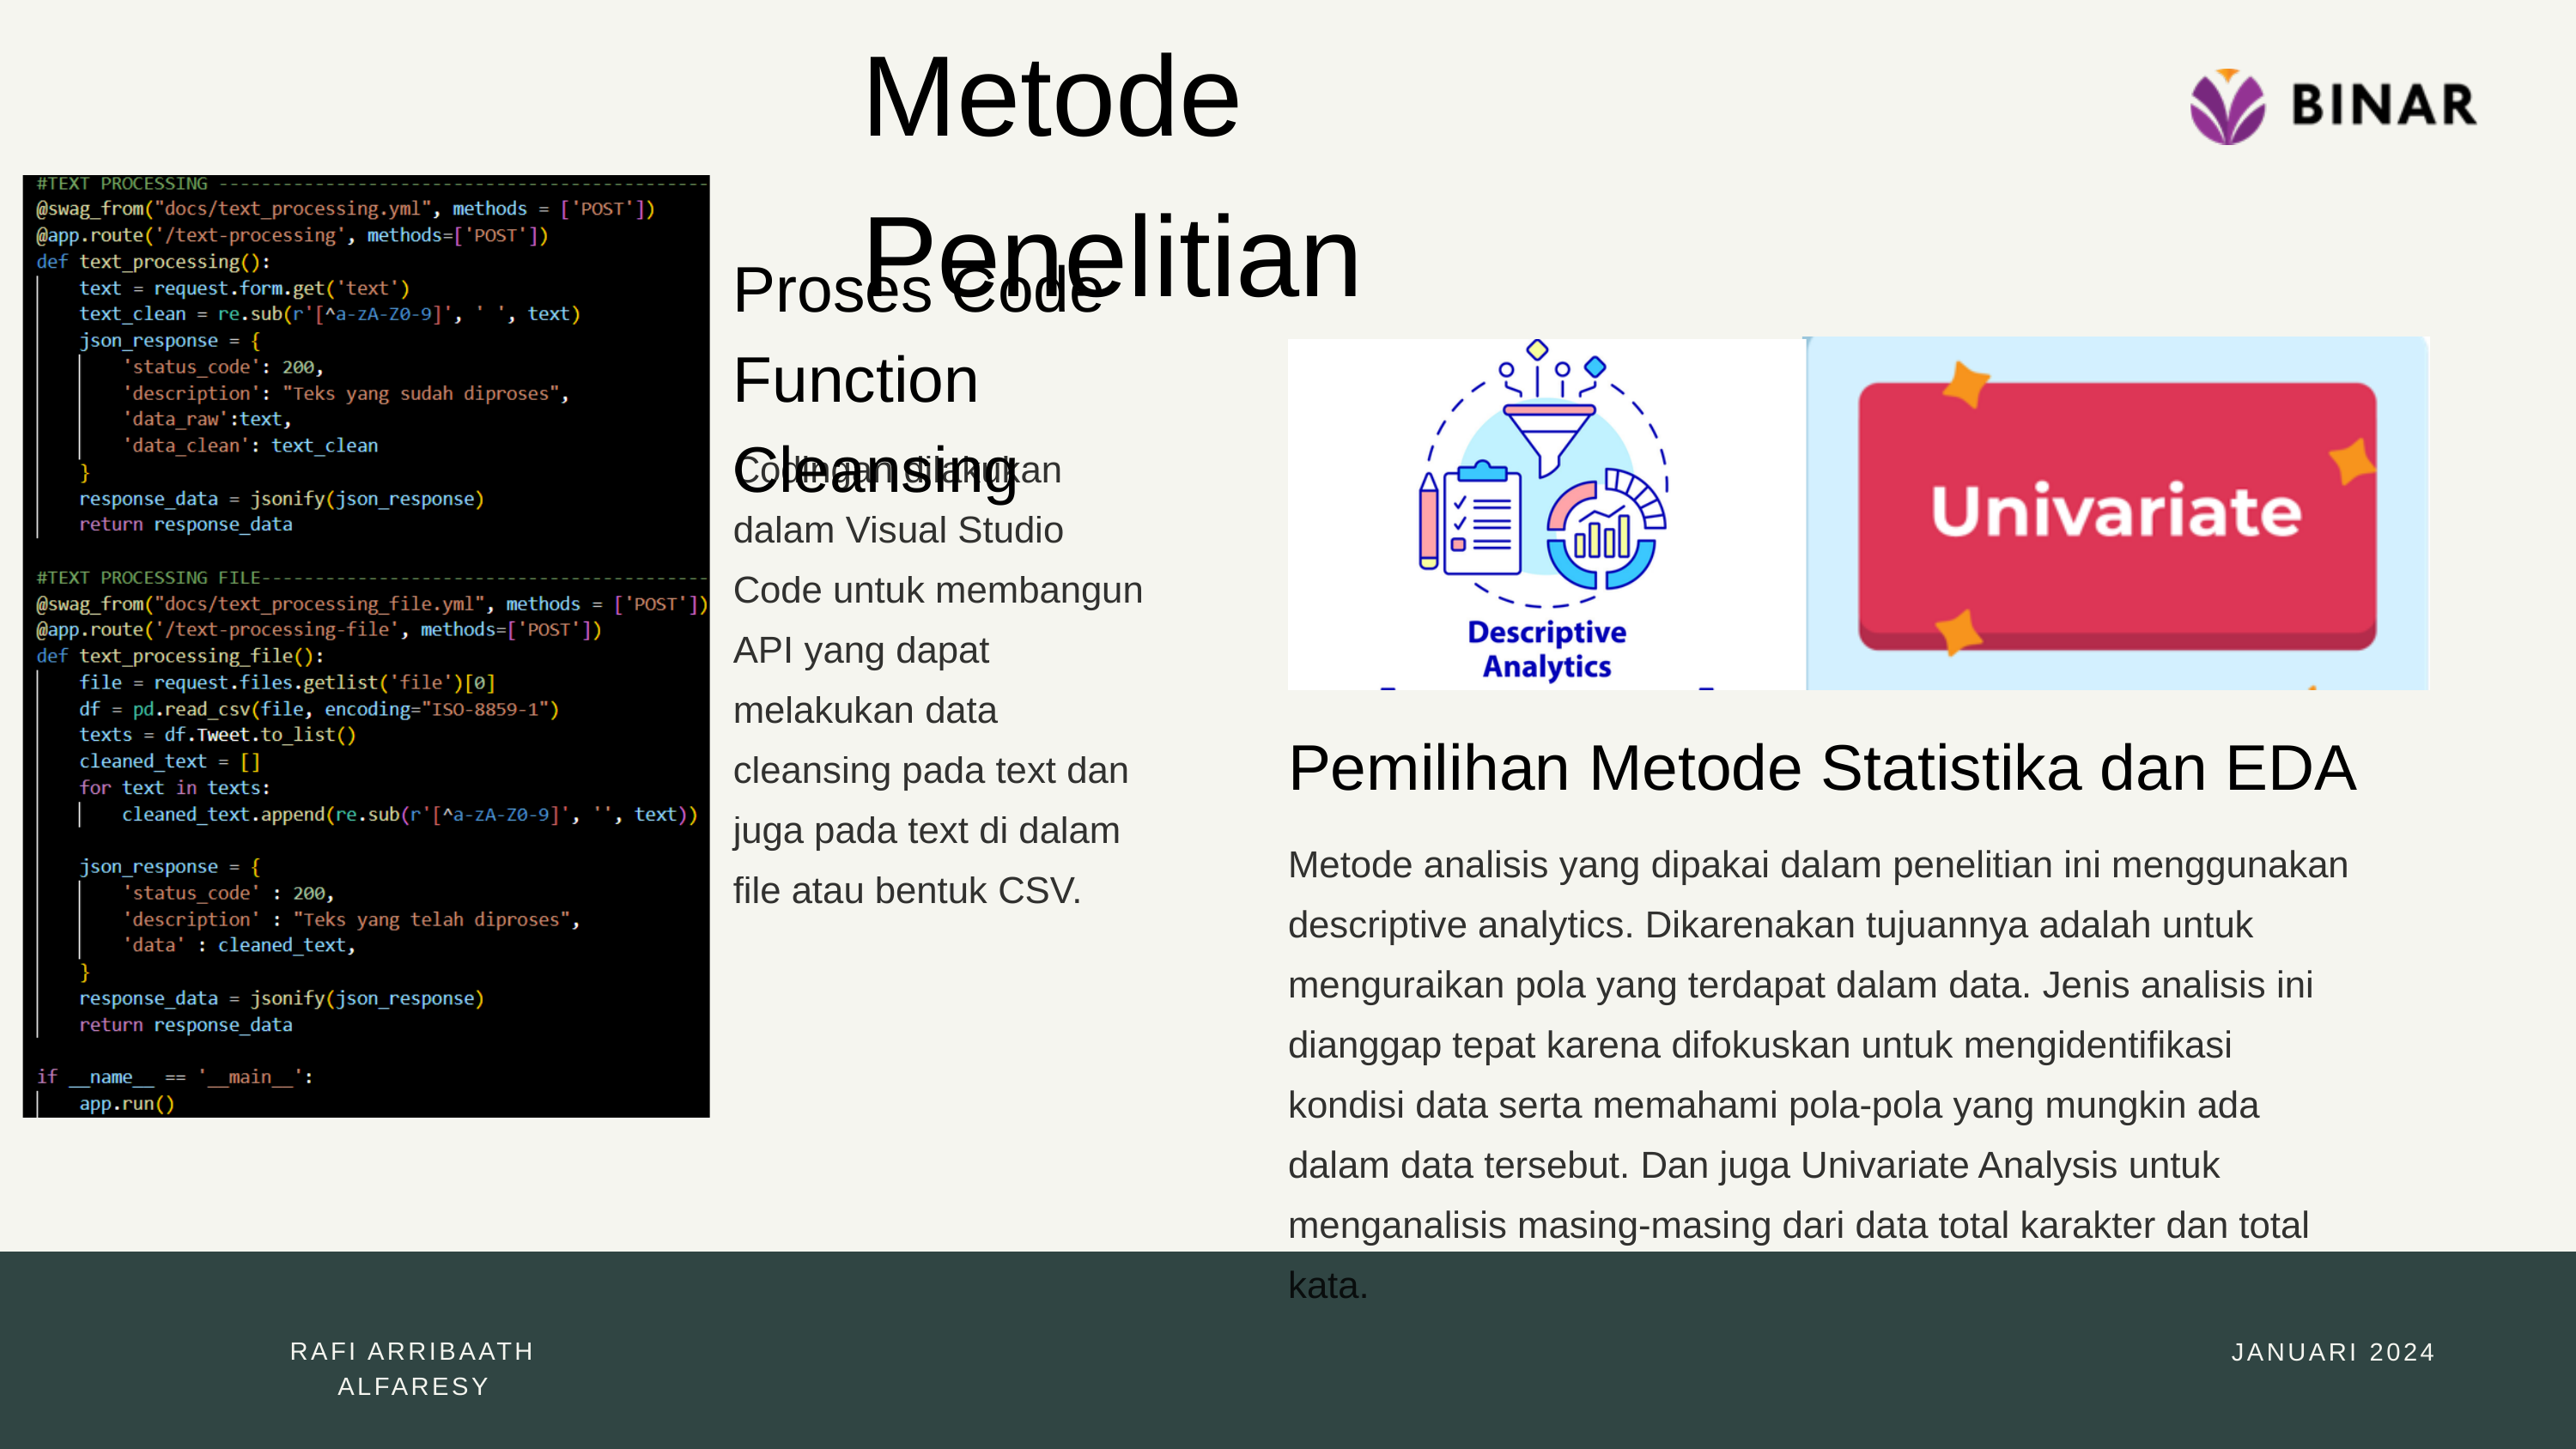

Metode Penelitian

Proses Code Function Cleansing
Codingan dilakukan dalam Visual Studio Code untuk membangun API yang dapat melakukan data cleansing pada text dan juga pada text di dalam file atau bentuk CSV.

Pemilihan Metode Statistika dan EDA
Metode analisis yang dipakai dalam penelitian ini menggunakan descriptive analytics. Dikarenakan tujuannya adalah untuk menguraikan pola yang terdapat dalam data. Jenis analisis ini dianggap tepat karena difokuskan untuk mengidentifikasi kondisi data serta memahami pola-pola yang mungkin ada dalam data tersebut. Dan juga Univariate Analysis untuk menganalisis masing-masing dari data total karakter dan total kata.

RAFI ARRIBAATH ALFARESY
JANUARI 2024